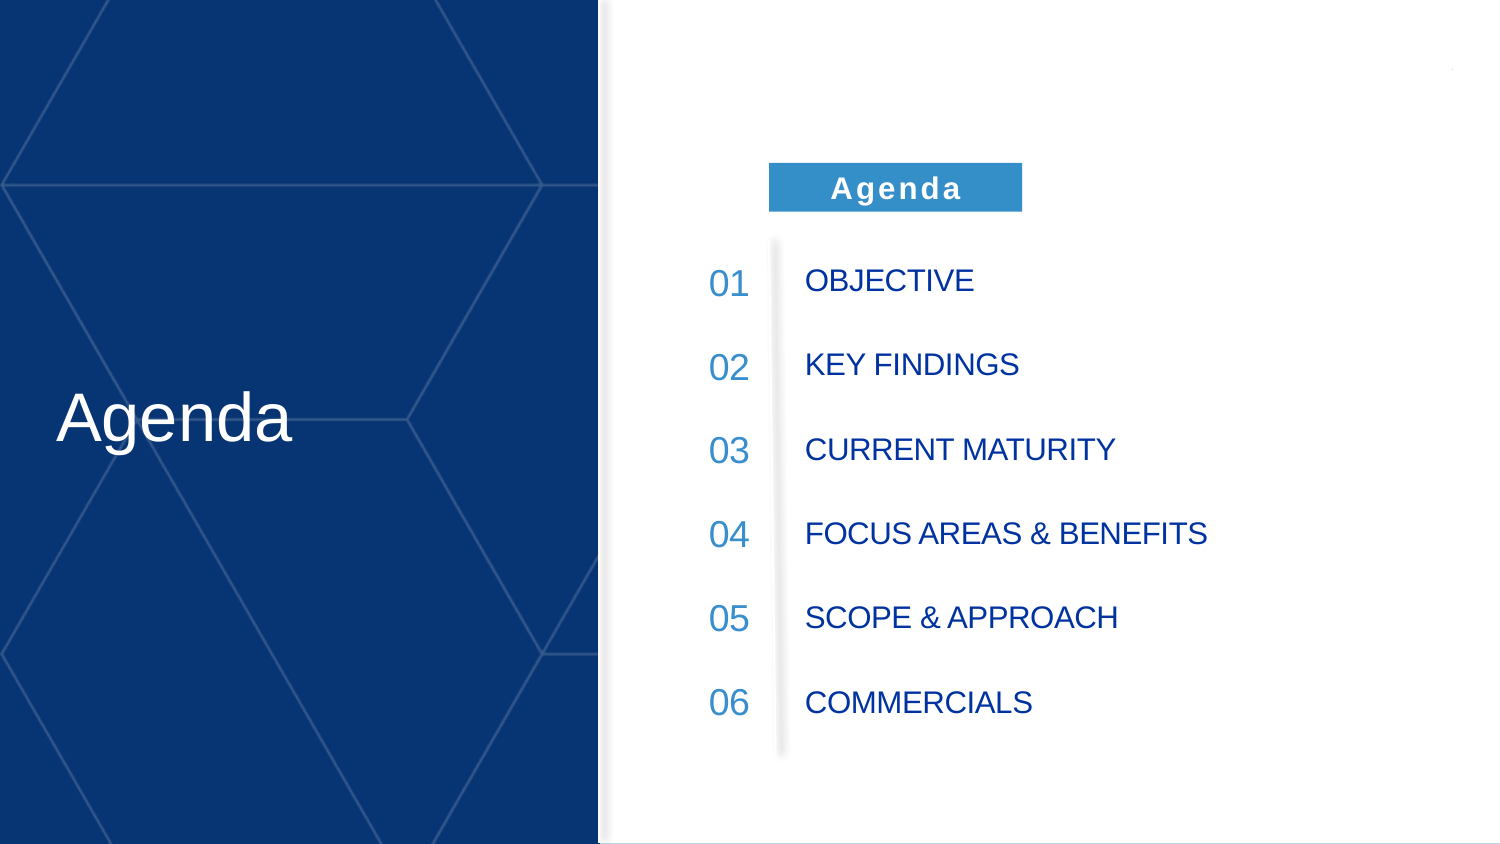

Agenda
01
OBJECTIVE
KEY FINDINGS
CURRENT MATURITY
FOCUS AREAS & BENEFITS
SCOPE & APPROACH
COMMERCIALS
02
# Agenda
03
04
05
06